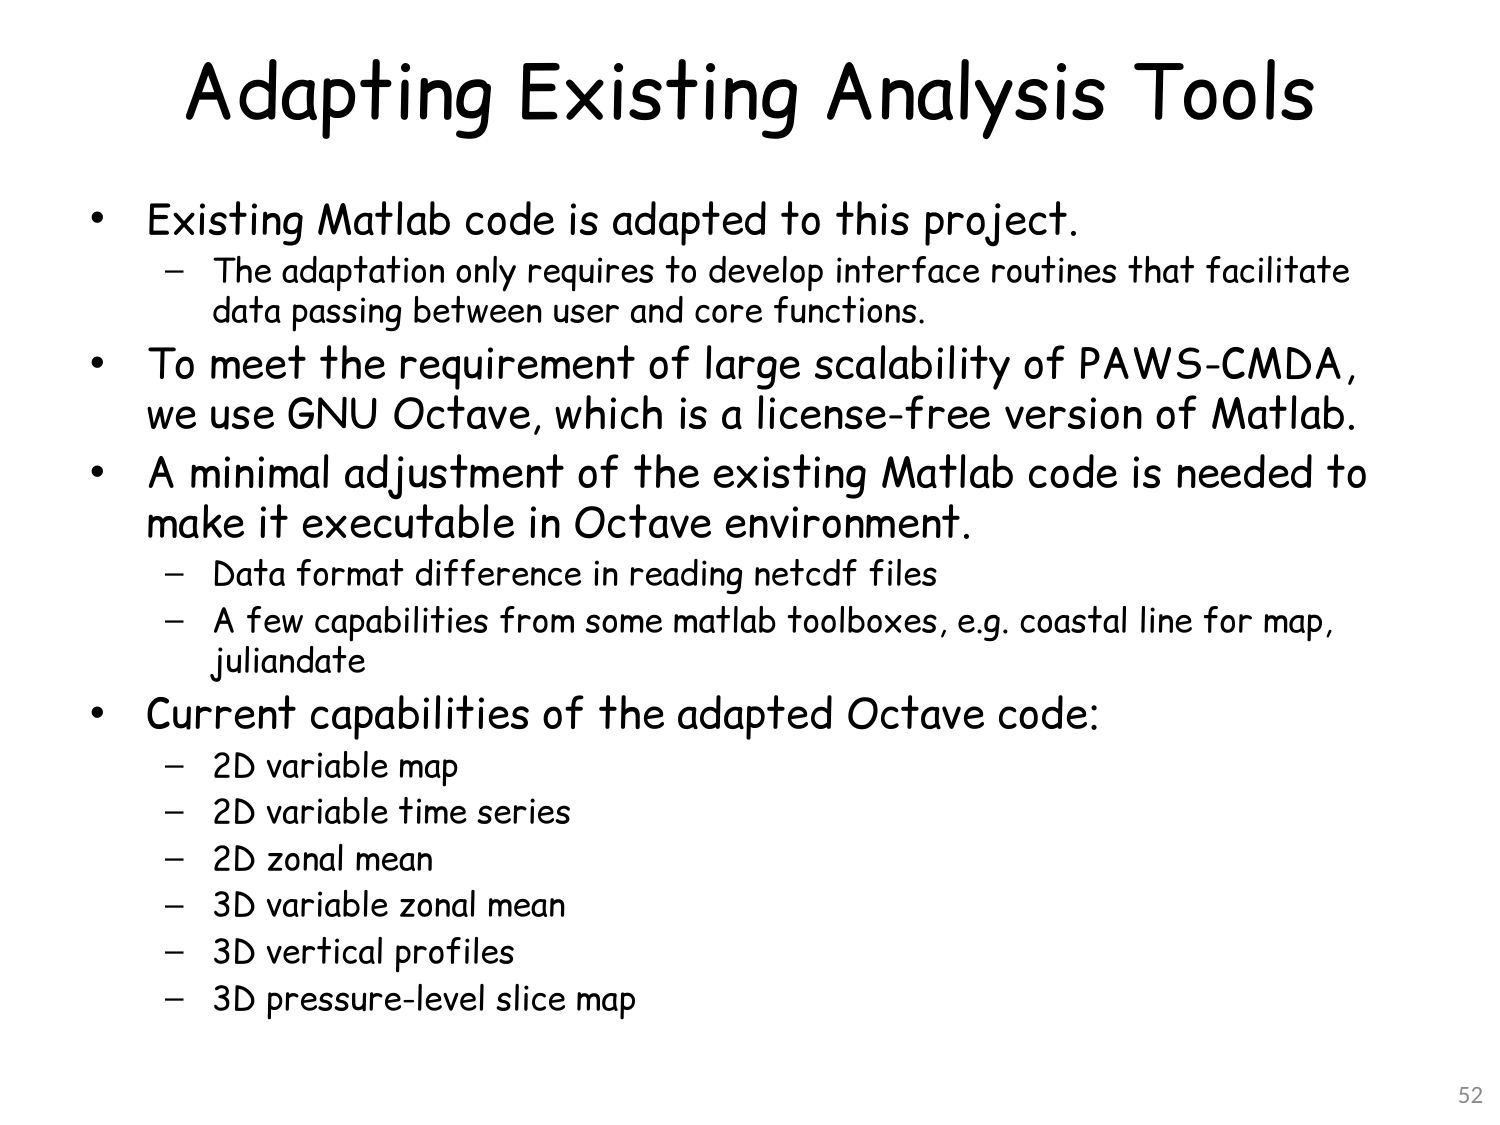

# Adapting Existing Analysis Tools
Existing Matlab code is adapted to this project.
The adaptation only requires to develop interface routines that facilitate data passing between user and core functions.
To meet the requirement of large scalability of PAWS-CMDA, we use GNU Octave, which is a license-free version of Matlab.
A minimal adjustment of the existing Matlab code is needed to make it executable in Octave environment.
Data format difference in reading netcdf files
A few capabilities from some matlab toolboxes, e.g. coastal line for map, juliandate
Current capabilities of the adapted Octave code:
2D variable map
2D variable time series
2D zonal mean
3D variable zonal mean
3D vertical profiles
3D pressure-level slice map
52